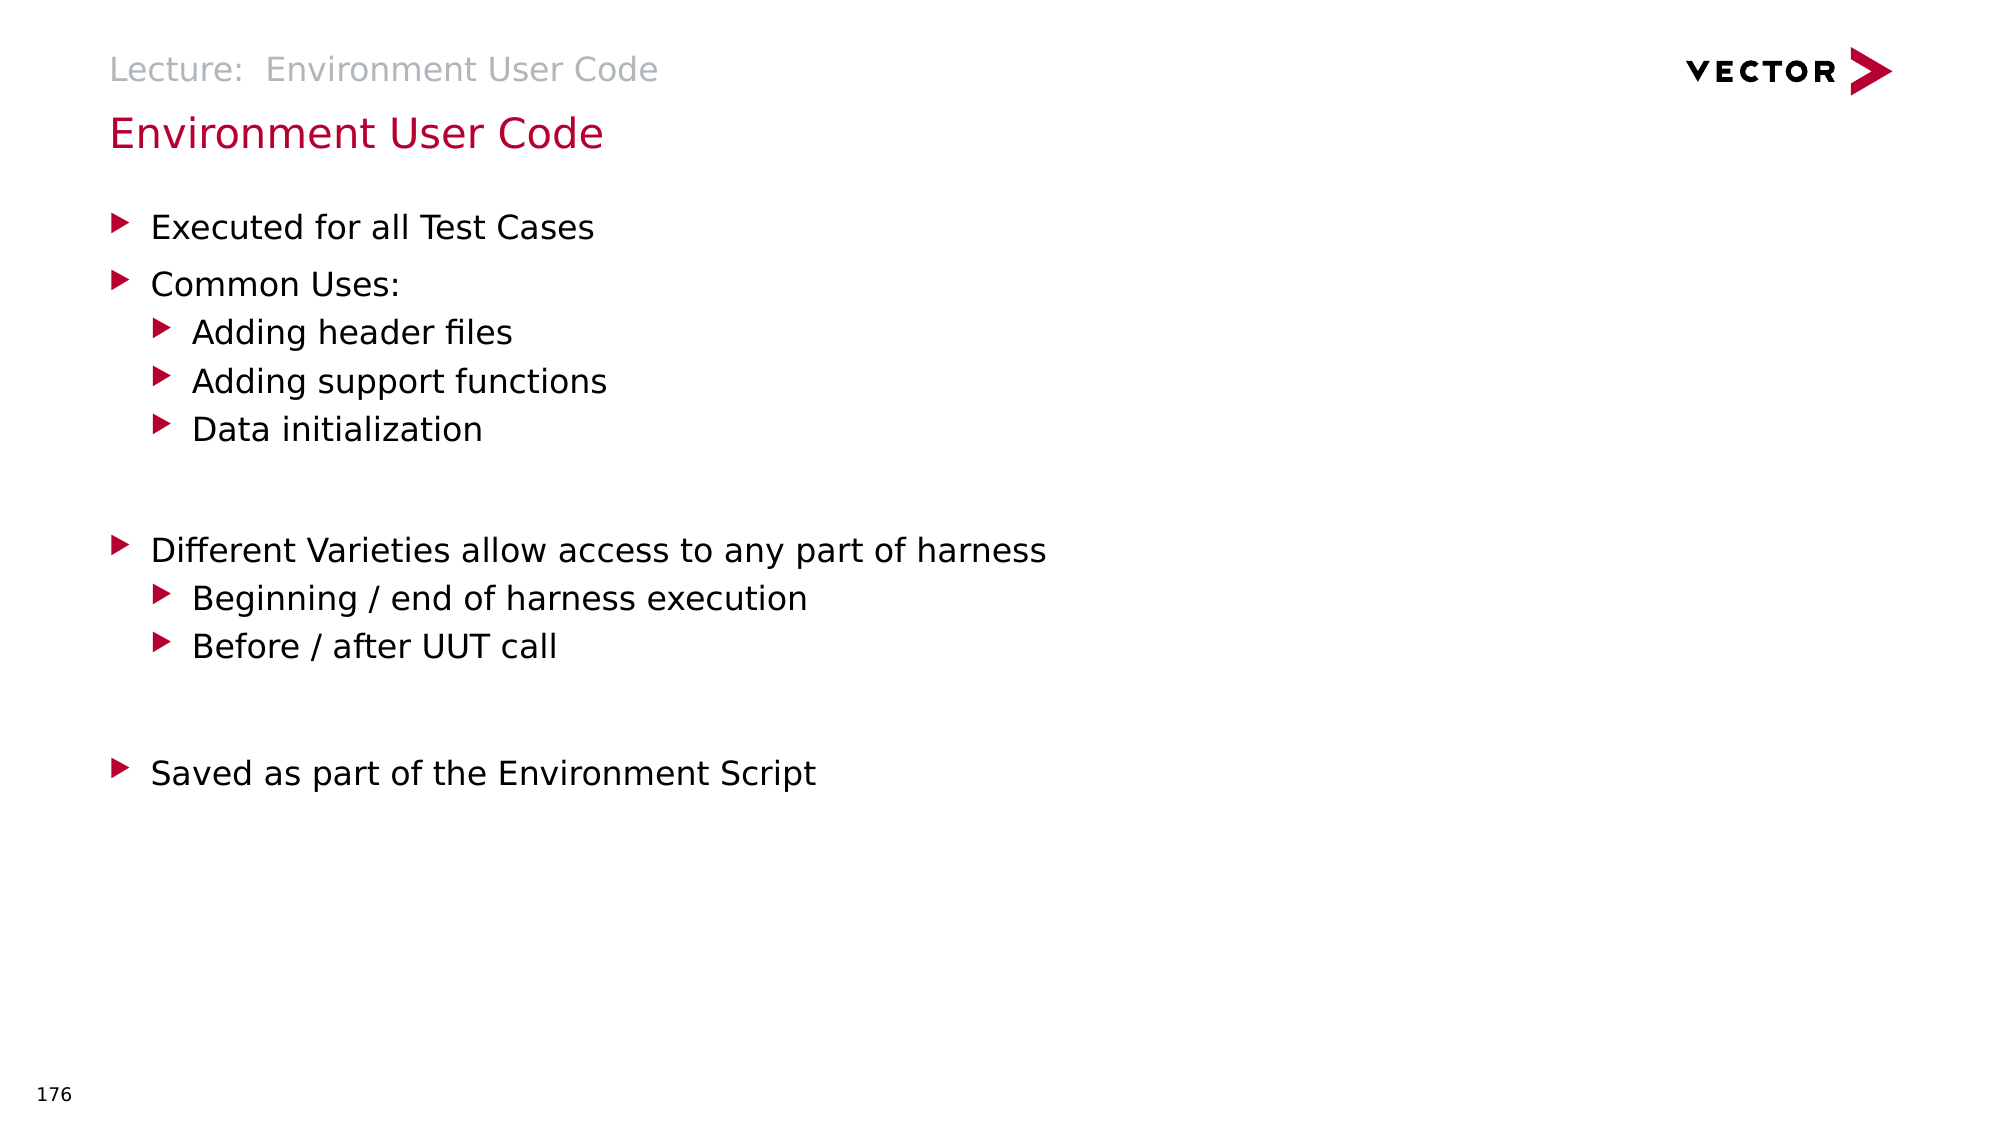

# Lecture:  Environment User Code
Environment User Code
Executed for all Test Cases
Common Uses:
Adding header files
Adding support functions
Data initialization

Different Varieties allow access to any part of harness
Beginning / end of harness execution
Before / after UUT call

Saved as part of the Environment Script